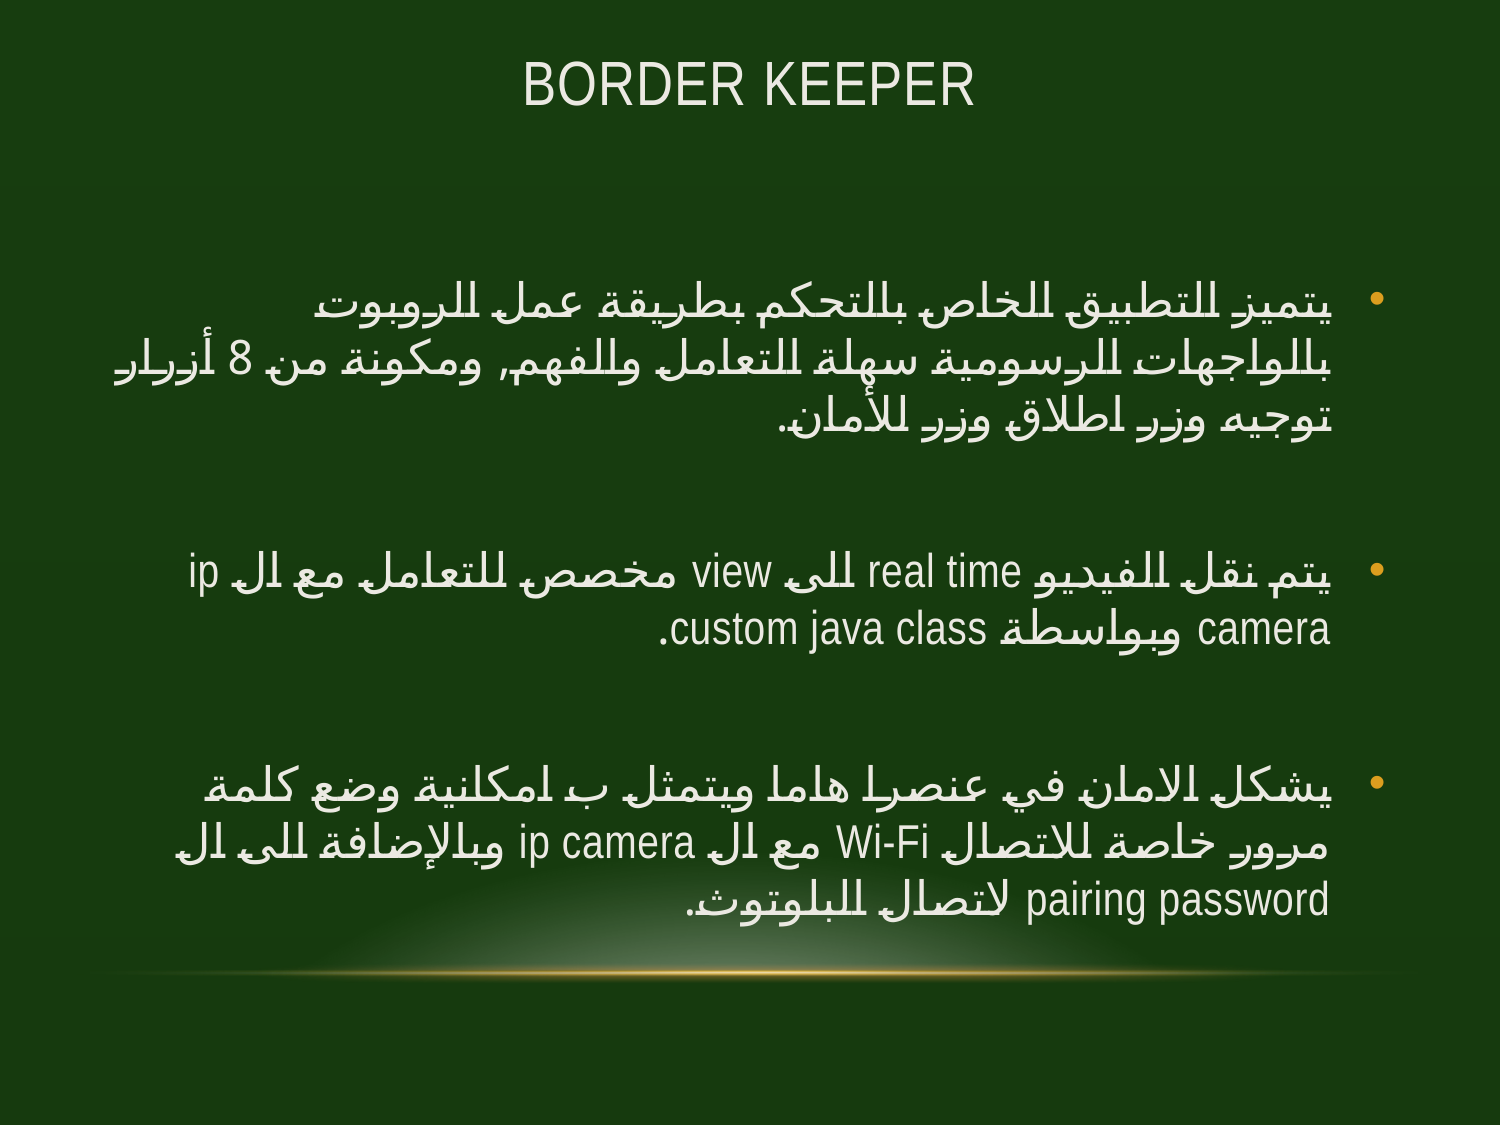

# Border Keeper
يتميز التطبيق الخاص بالتحكم بطريقة عمل الروبوت بالواجهات الرسومية سهلة التعامل والفهم, ومكونة من 8 أزرار توجيه وزر اطلاق وزر للأمان.

يتم نقل الفيديو real time الى view مخصص للتعامل مع ال ip camera وبواسطة custom java class.

يشكل الامان في عنصرا هاما ويتمثل ب امكانية وضع كلمة مرور خاصة للاتصال Wi-Fi مع ال ip camera وبالإضافة الى ال pairing password لاتصال البلوتوث.